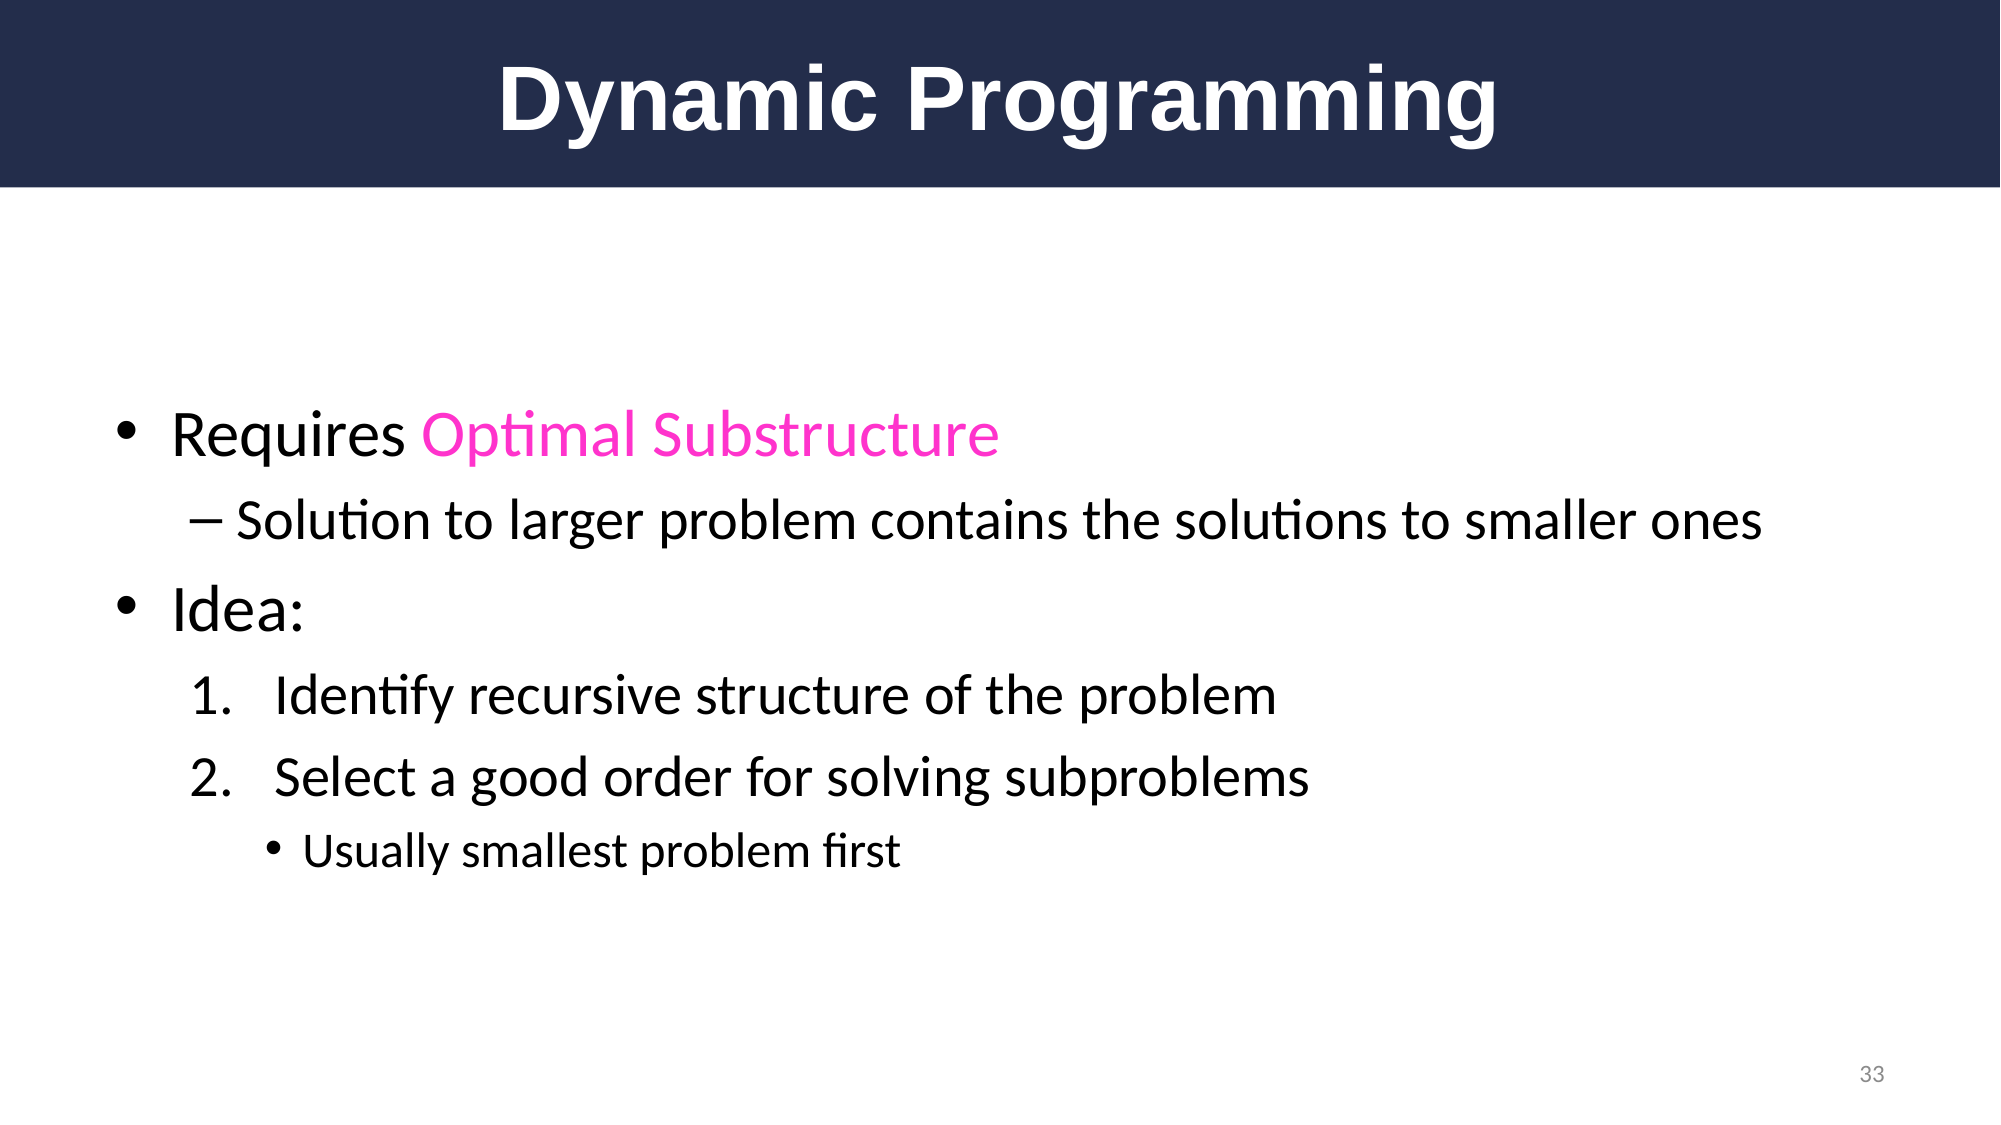

# Dynamic Programming
Requires Optimal Substructure
Solution to larger problem contains the solutions to smaller ones
Idea:
Identify recursive structure of the problem
Select a good order for solving subproblems
Usually smallest problem first
33